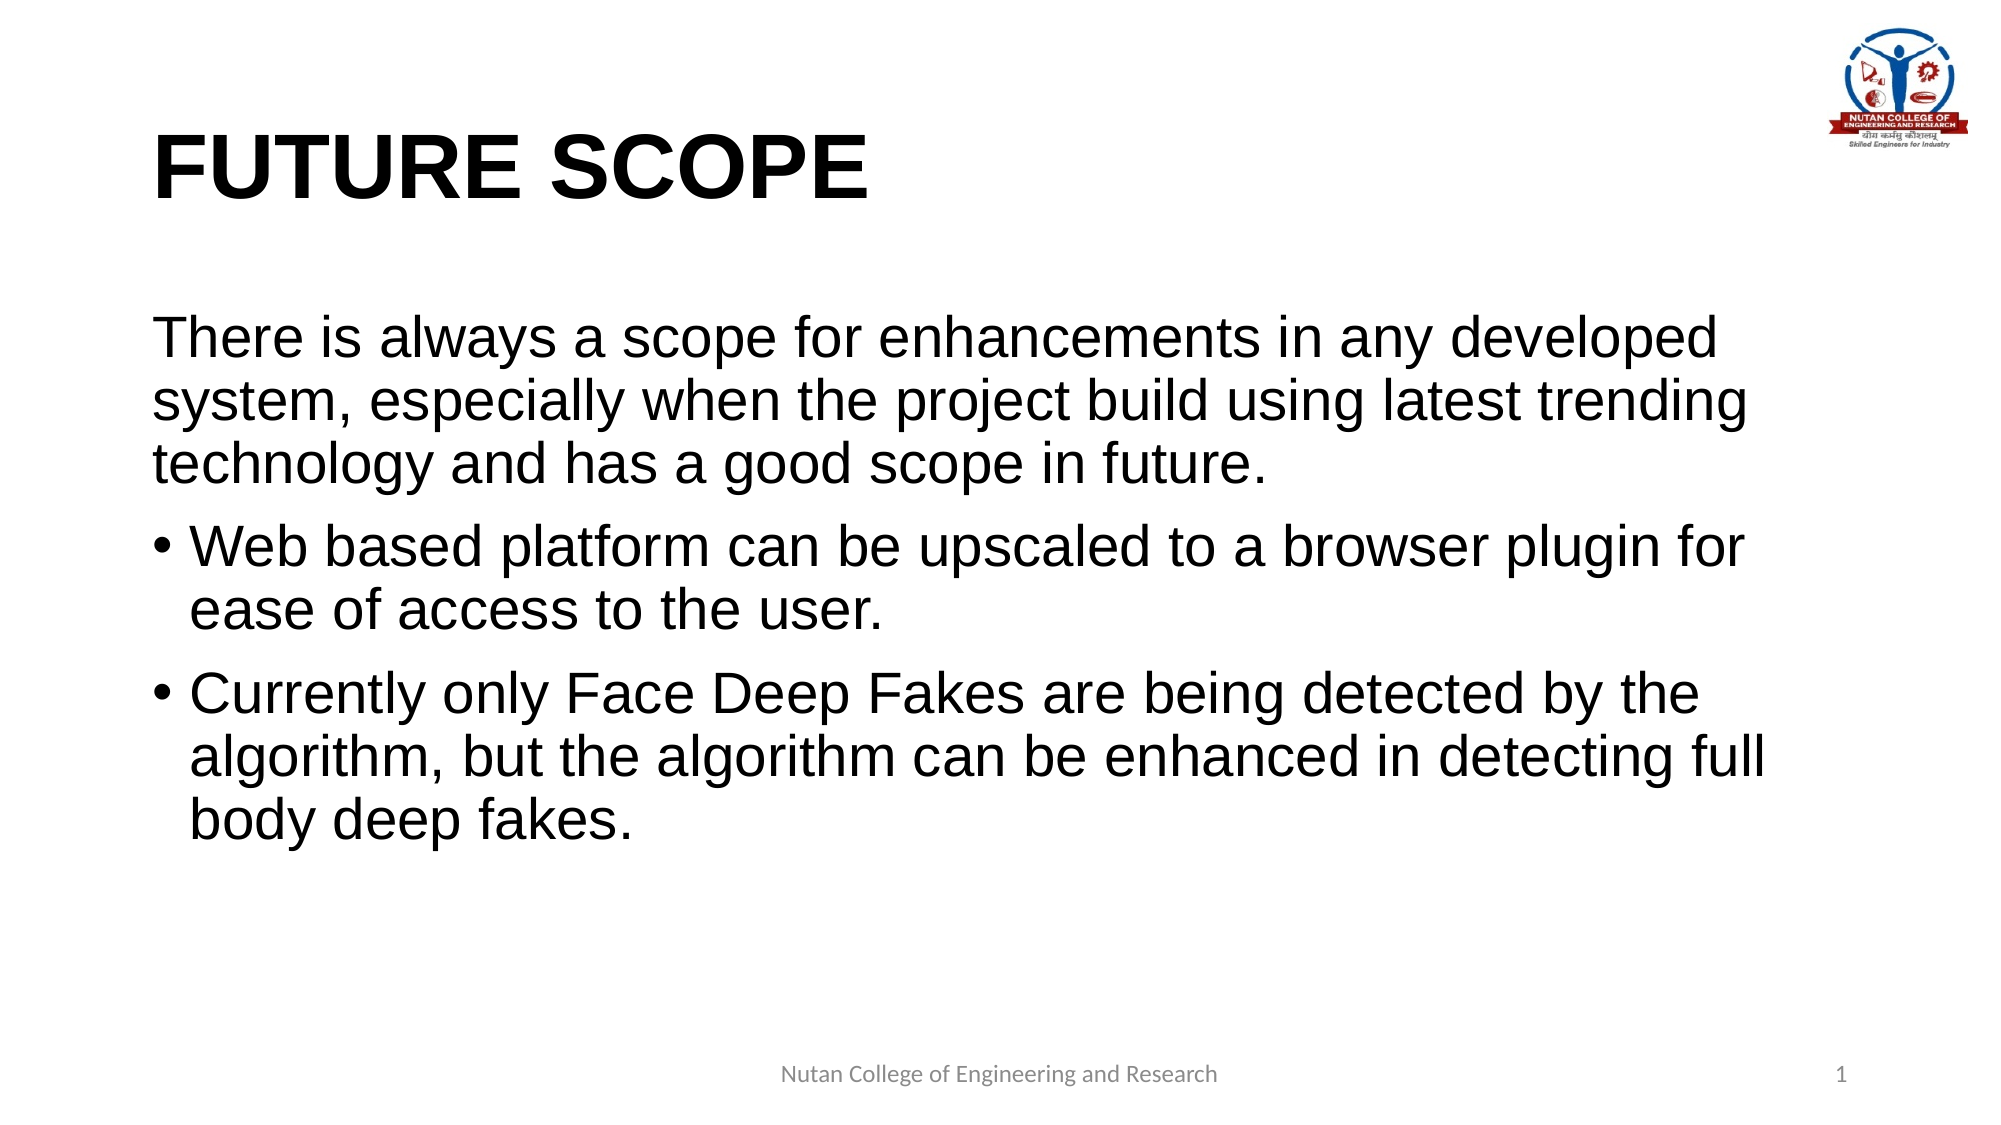

# FUTURE SCOPE
There is always a scope for enhancements in any developed system, especially when the project build using latest trending technology and has a good scope in future.
Web based platform can be upscaled to a browser plugin for ease of access to the user.
Currently only Face Deep Fakes are being detected by the algorithm, but the algorithm can be enhanced in detecting full body deep fakes.
Nutan College of Engineering and Research
1